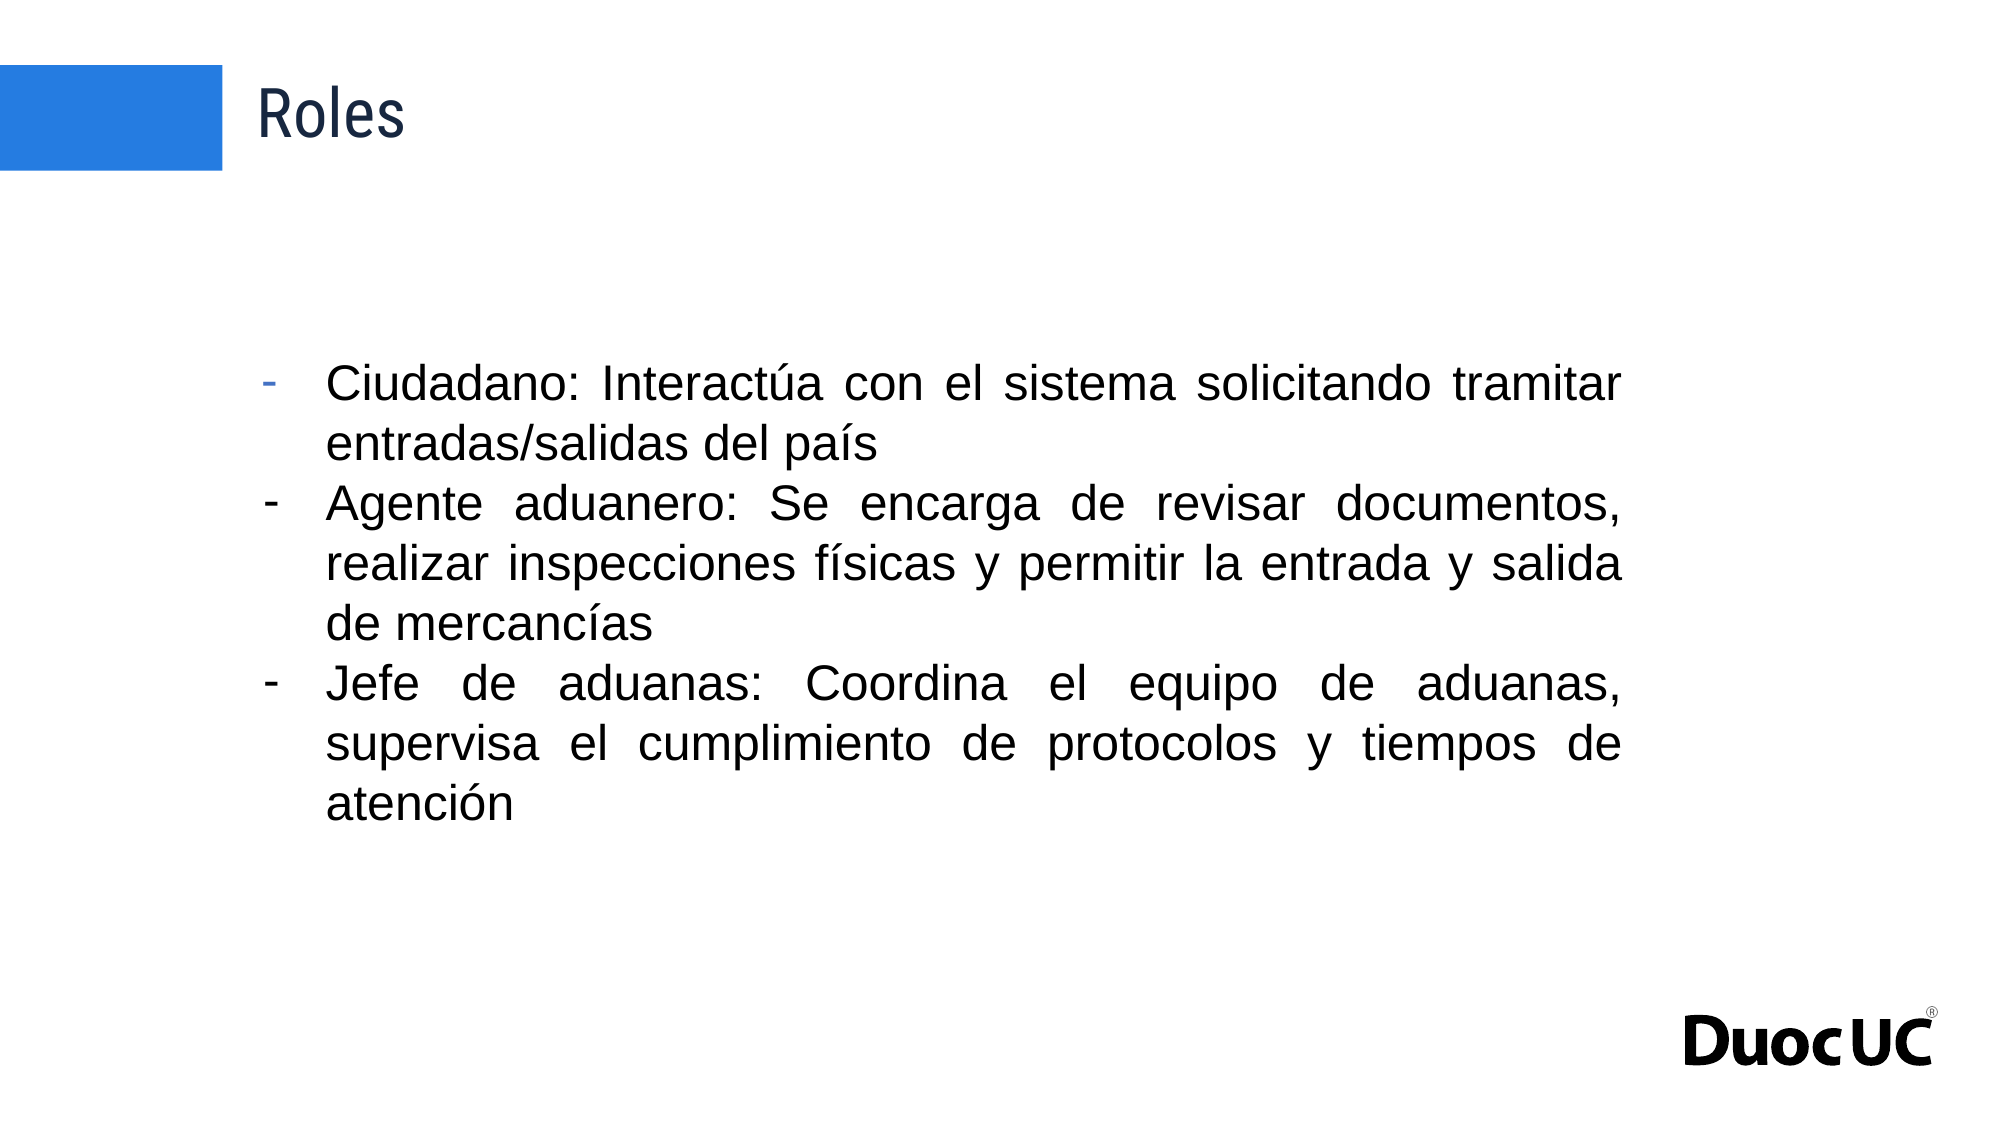

# Roles
Ciudadano: Interactúa con el sistema solicitando tramitar entradas/salidas del país
Agente aduanero: Se encarga de revisar documentos, realizar inspecciones físicas y permitir la entrada y salida de mercancías
Jefe de aduanas: Coordina el equipo de aduanas, supervisa el cumplimiento de protocolos y tiempos de atención